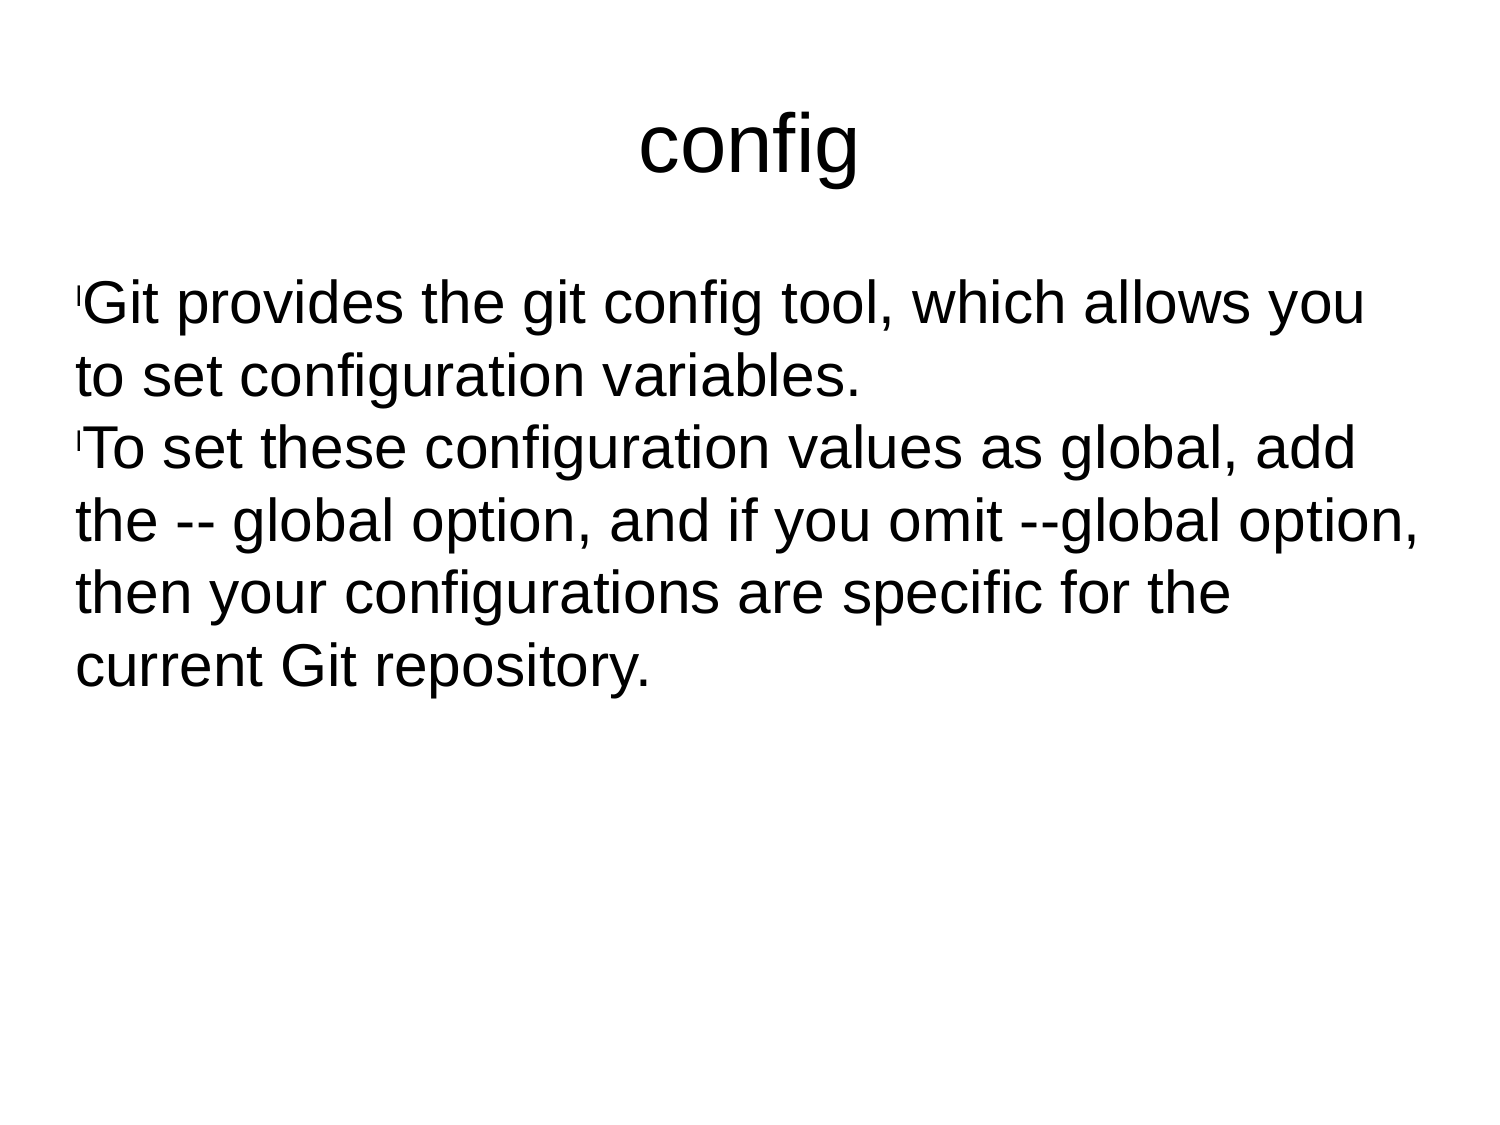

config
Git provides the git config tool, which allows you to set configuration variables.
To set these configuration values as global, add the -- global option, and if you omit --global option, then your configurations are specific for the current Git repository.